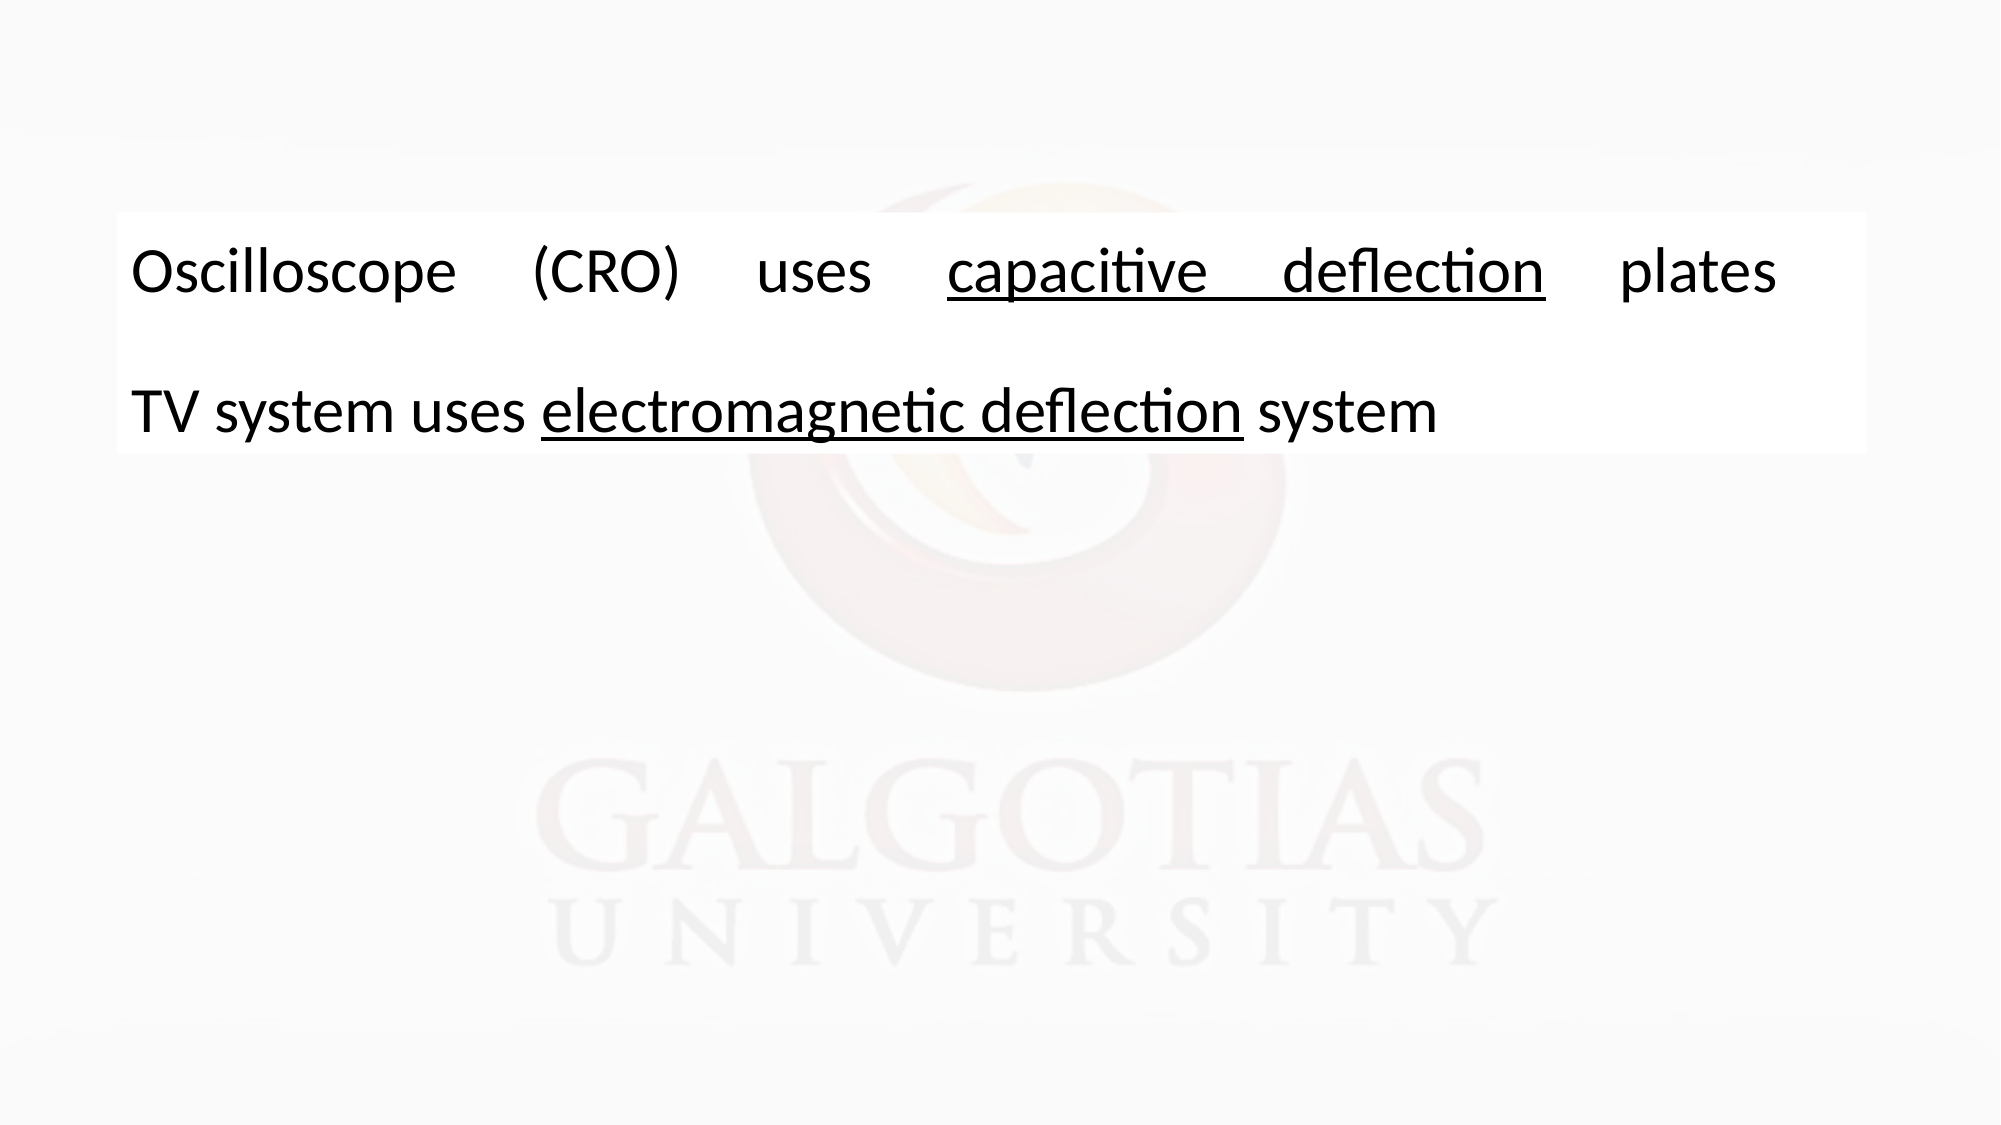

# Oscilloscope (CRO) uses capacitive deflection plates TV system uses electromagnetic deflection system